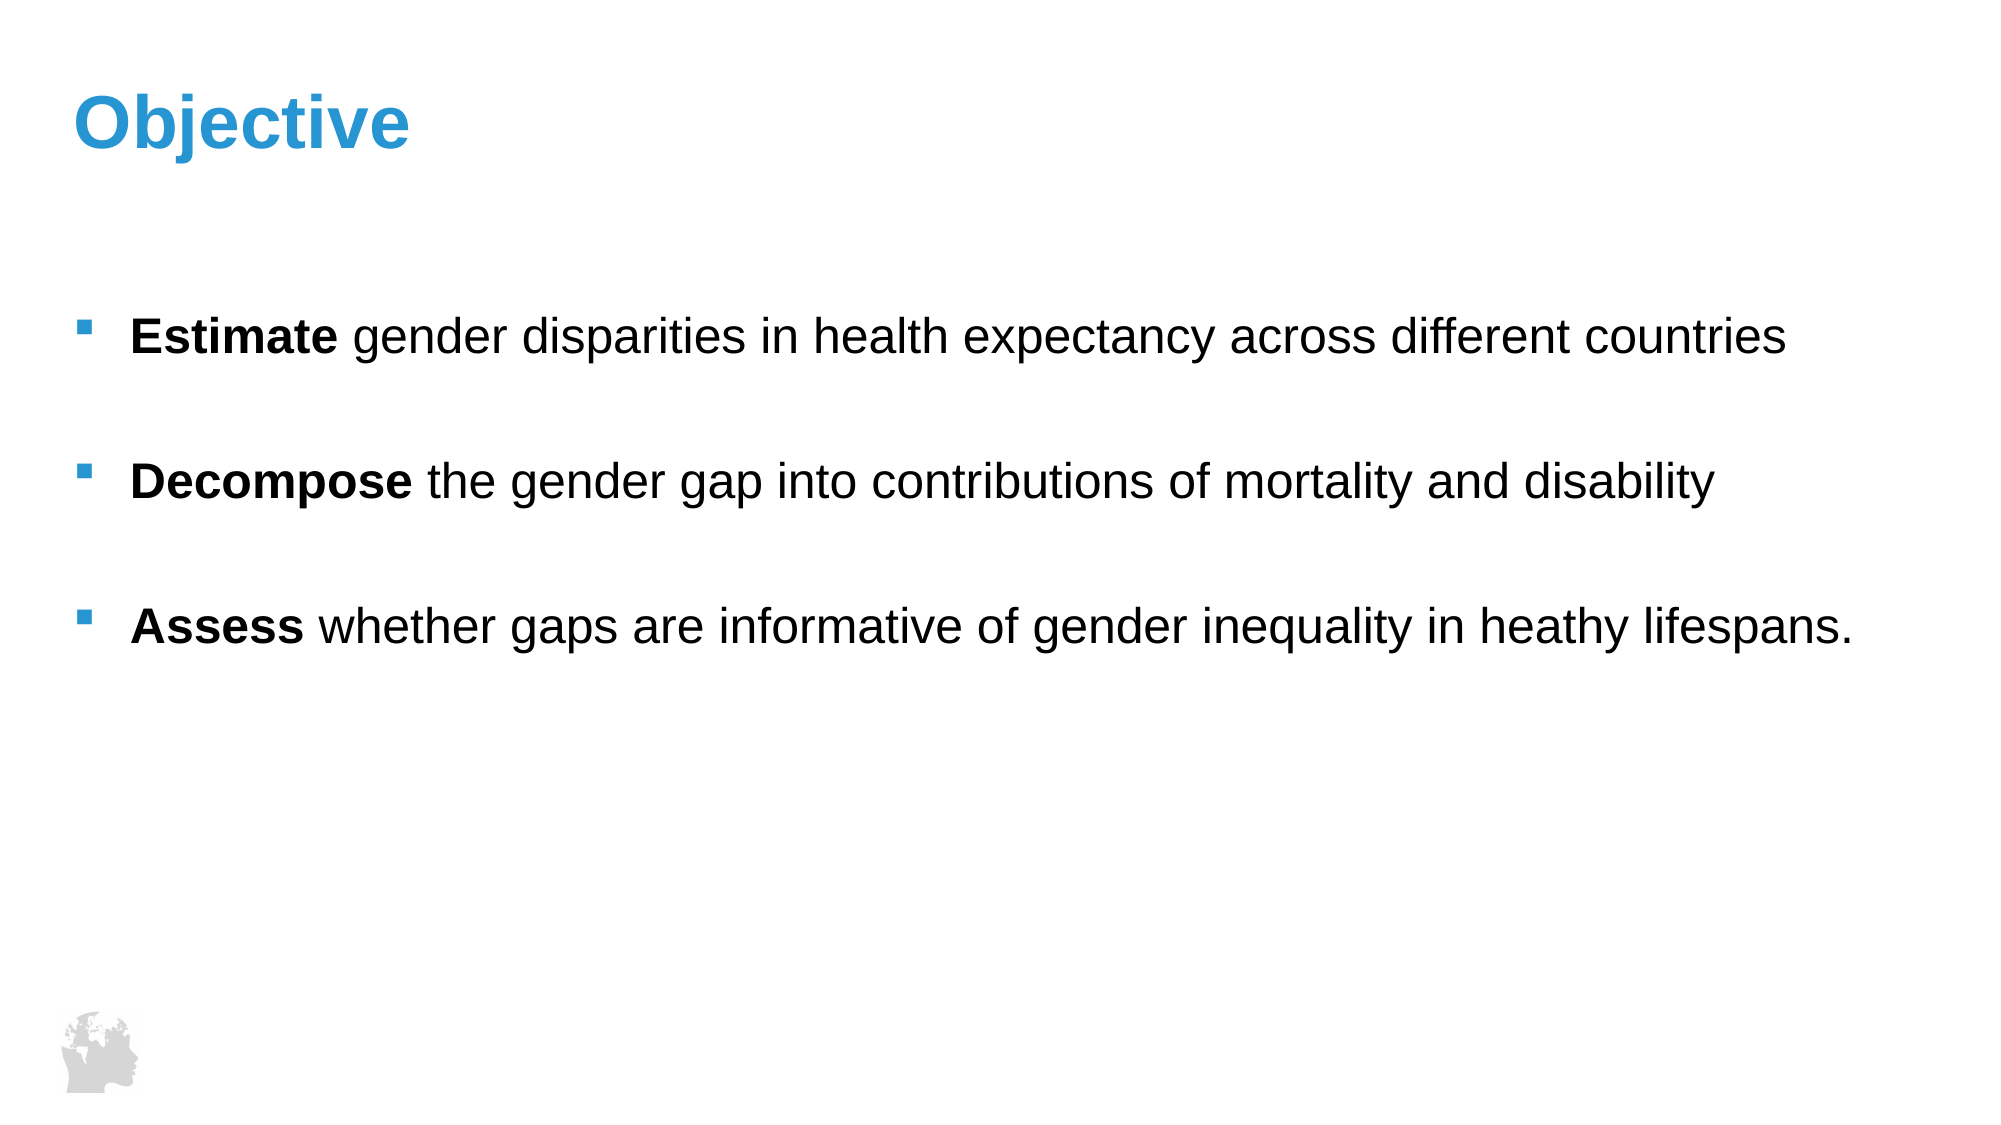

# Objective
Estimate gender disparities in health expectancy across different countries

Decompose the gender gap into contributions of mortality and disability

Assess whether gaps are informative of gender inequality in heathy lifespans.